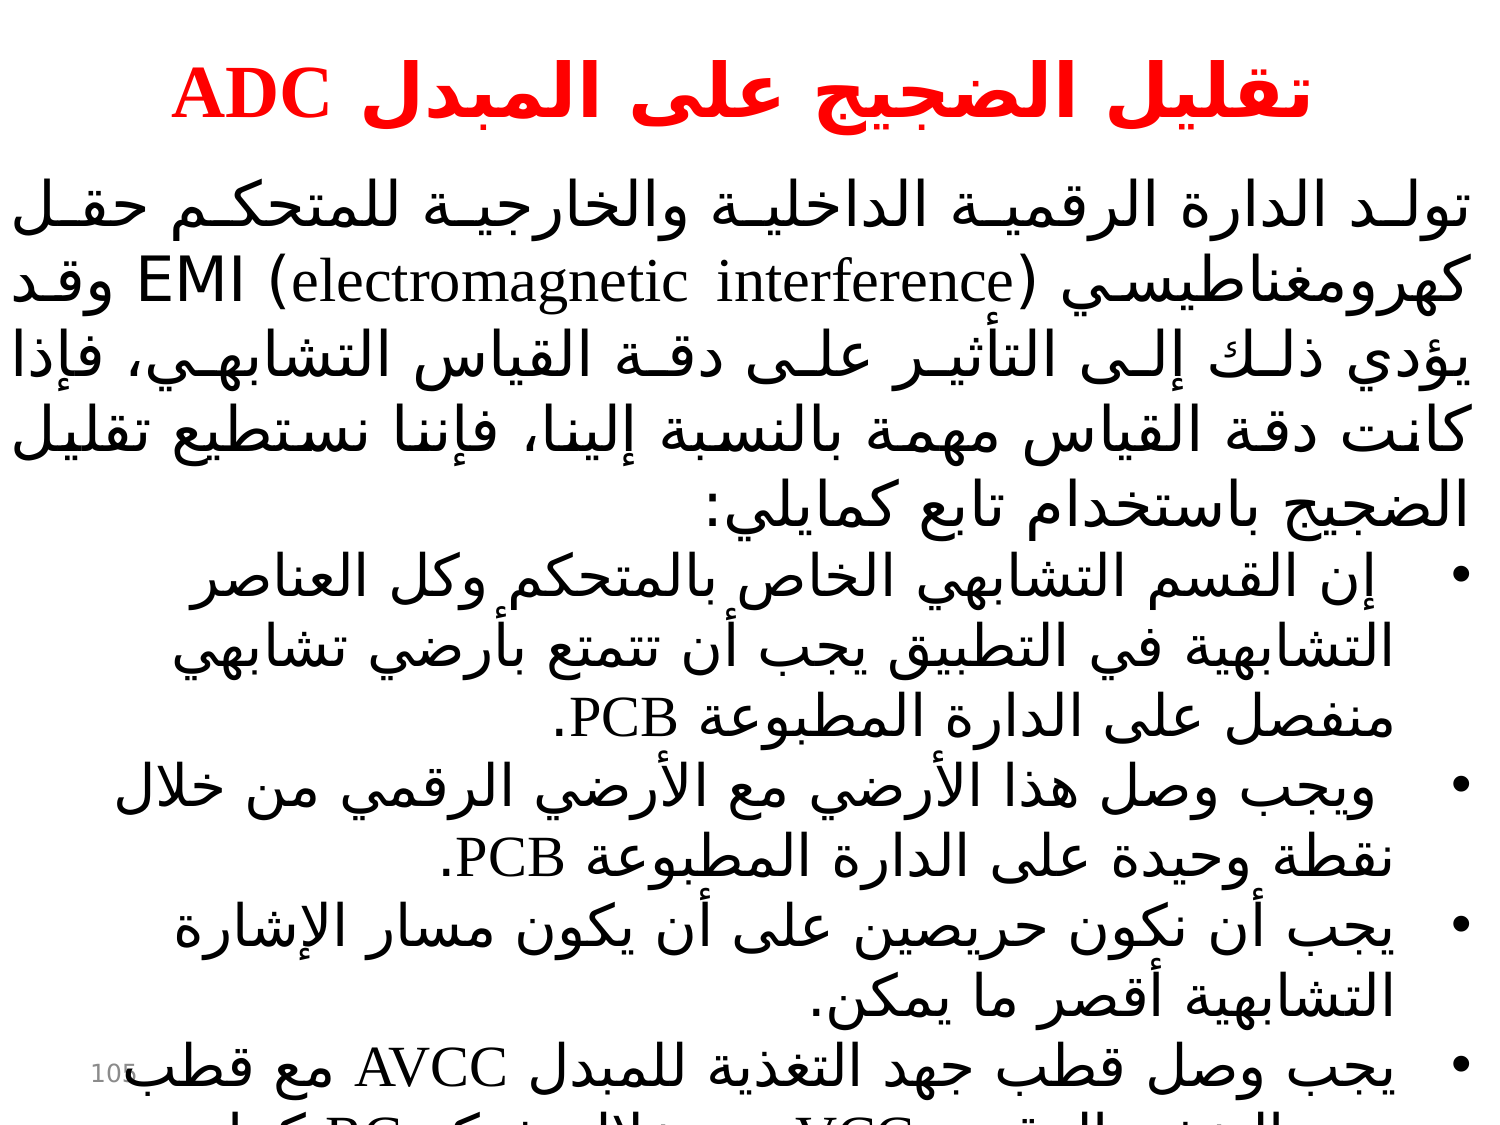

تقليل الضجيج على المبدل ADC
تولد الدارة الرقمية الداخلية والخارجية للمتحكم حقل كهرومغناطيسي (electromagnetic interference) EMI وقد يؤدي ذلك إلى التأثير على دقة القياس التشابهي، فإذا كانت دقة القياس مهمة بالنسبة إلينا، فإننا نستطيع تقليل الضجيج باستخدام تابع كمايلي:
 إن القسم التشابهي الخاص بالمتحكم وكل العناصر التشابهية في التطبيق يجب أن تتمتع بأرضي تشابهي منفصل على الدارة المطبوعة PCB.
 ويجب وصل هذا الأرضي مع الأرضي الرقمي من خلال نقطة وحيدة على الدارة المطبوعة PCB.
يجب أن نكون حريصين على أن يكون مسار الإشارة التشابهية أقصر ما يمكن.
يجب وصل قطب جهد التغذية للمبدل AVCC مع قطب جهد التغذية الرقمي VCC من خلال شبكة RC كما هو مبين في الشكل.

105